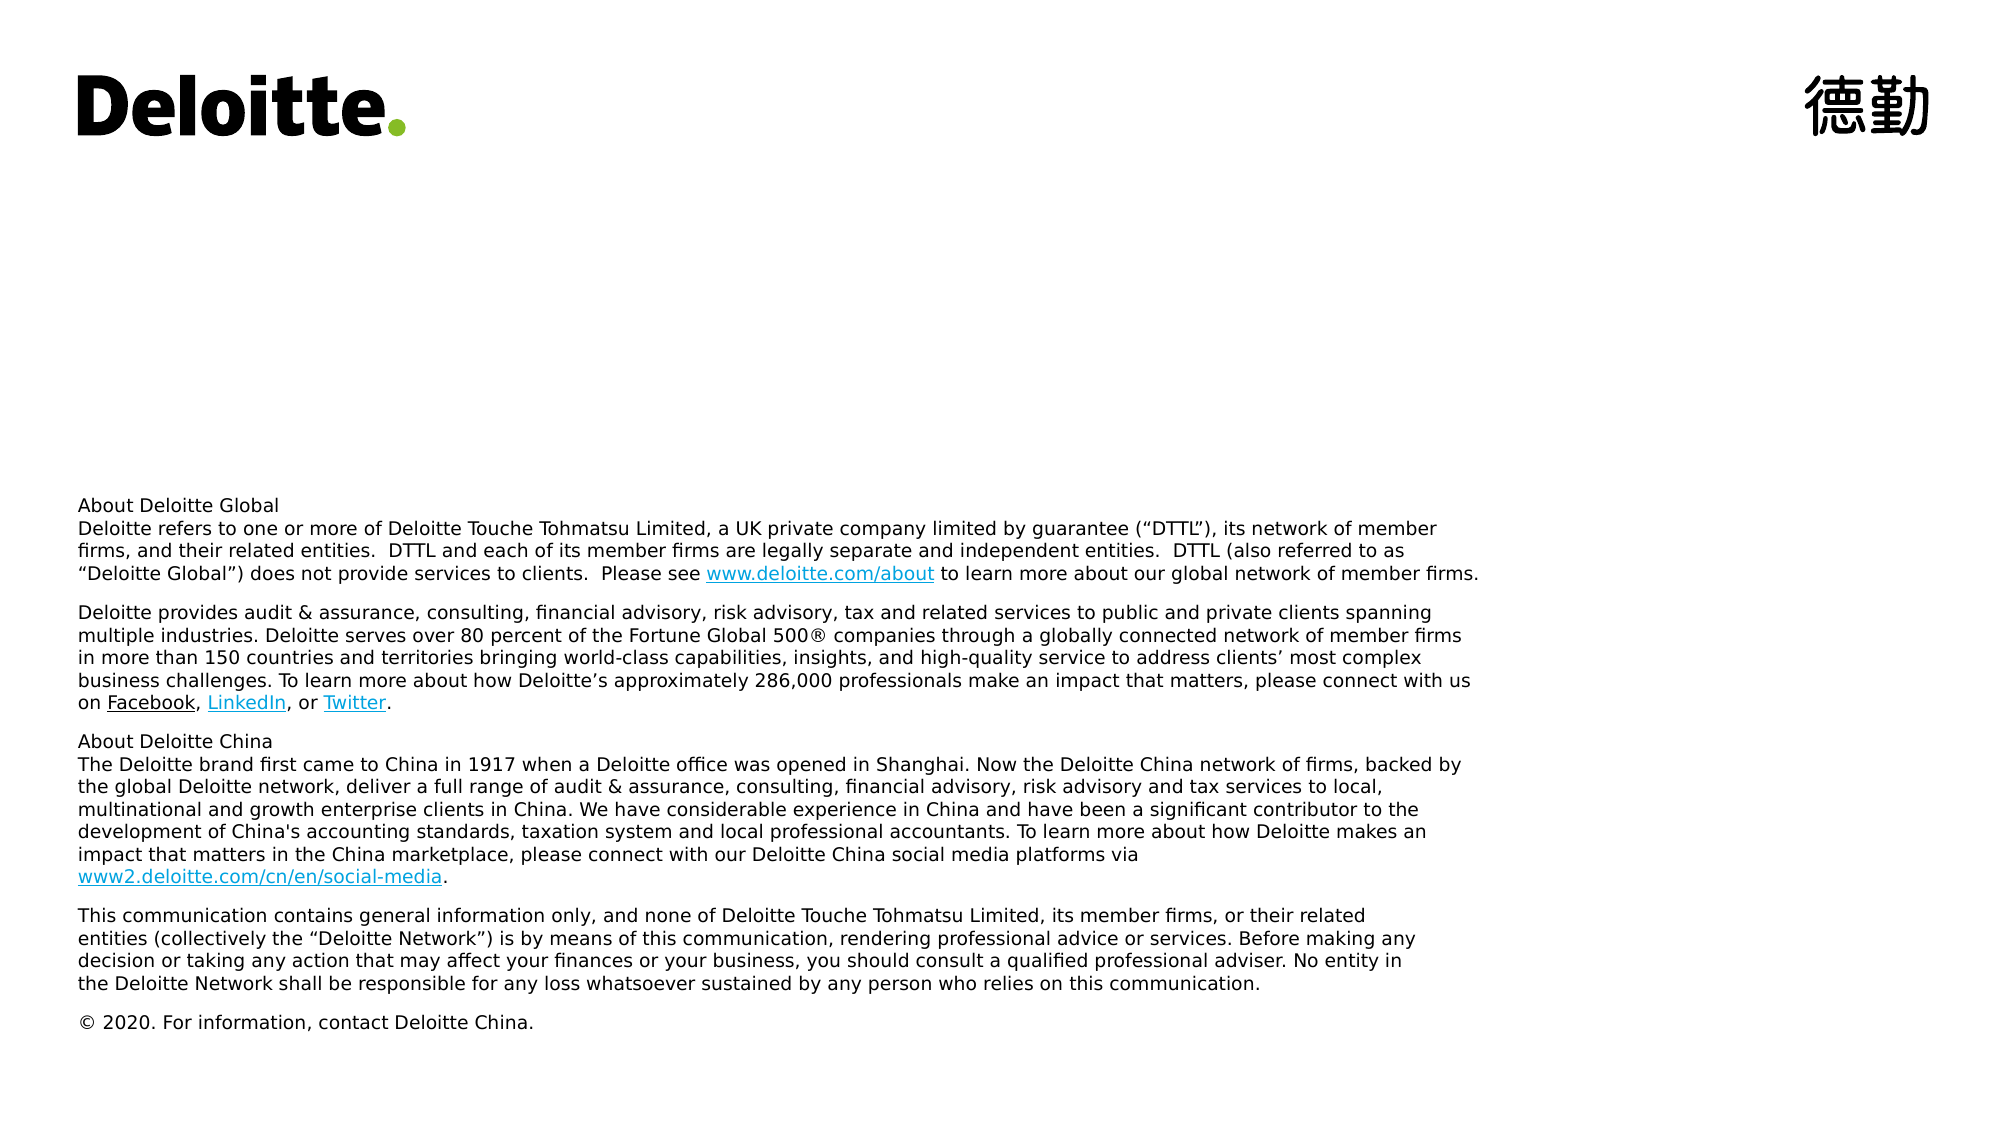

About Deloitte Global
Deloitte refers to one or more of Deloitte Touche Tohmatsu Limited, a UK private company limited by guarantee (“DTTL”), its network of member firms, and their related entities.  DTTL and each of its member firms are legally separate and independent entities.  DTTL (also referred to as “Deloitte Global”) does not provide services to clients.  Please see www.deloitte.com/about to learn more about our global network of member firms.
Deloitte provides audit & assurance, consulting, financial advisory, risk advisory, tax and related services to public and private clients spanning multiple industries. Deloitte serves over 80 percent of the Fortune Global 500® companies through a globally connected network of member firms in more than 150 countries and territories bringing world-class capabilities, insights, and high-quality service to address clients’ most complex business challenges. To learn more about how Deloitte’s approximately 286,000 professionals make an impact that matters, please connect with us on Facebook, LinkedIn, or Twitter.
About Deloitte China
The Deloitte brand first came to China in 1917 when a Deloitte office was opened in Shanghai. Now the Deloitte China network of firms, backed by the global Deloitte network, deliver a full range of audit & assurance, consulting, financial advisory, risk advisory and tax services to local, multinational and growth enterprise clients in China. We have considerable experience in China and have been a significant contributor to the development of China's accounting standards, taxation system and local professional accountants. To learn more about how Deloitte makes an impact that matters in the China marketplace, please connect with our Deloitte China social media platforms via www2.deloitte.com/cn/en/social-media.
This communication contains general information only, and none of Deloitte Touche Tohmatsu Limited, its member firms, or their related entities (collectively the “Deloitte Network”) is by means of this communication, rendering professional advice or services. Before making any decision or taking any action that may affect your finances or your business, you should consult a qualified professional adviser. No entity in the Deloitte Network shall be responsible for any loss whatsoever sustained by any person who relies on this communication.
© 2020. For information, contact Deloitte China.